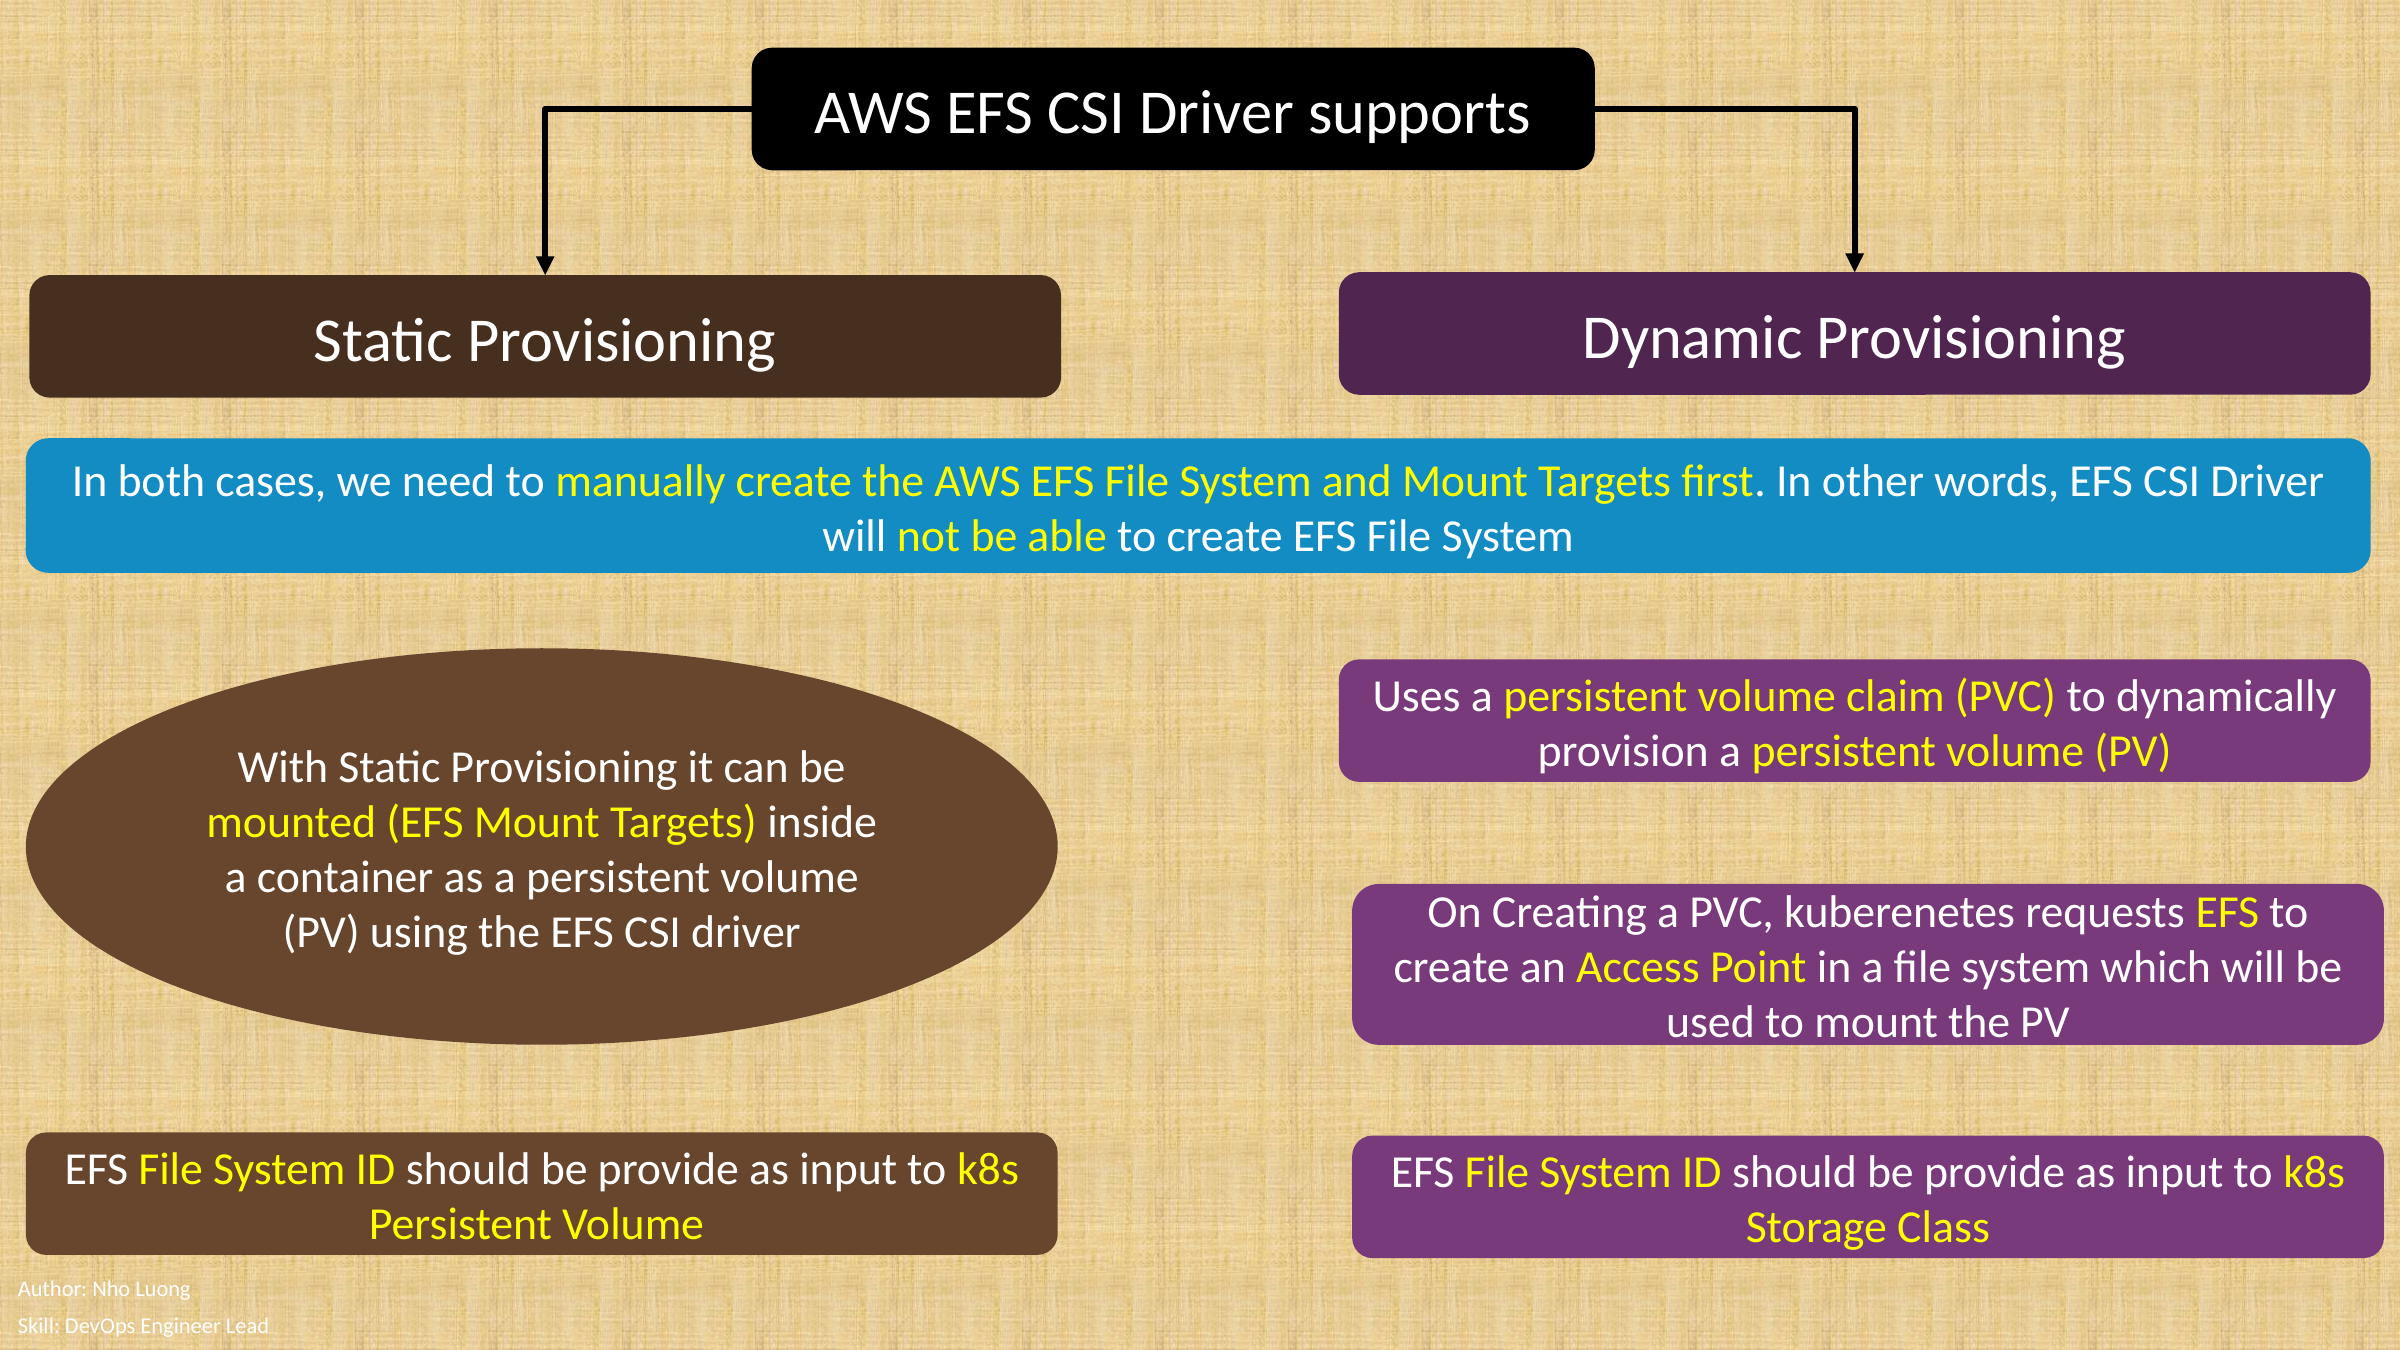

AWS EFS CSI Driver supports
Dynamic Provisioning
Static Provisioning
In both cases, we need to manually create the AWS EFS File System and Mount Targets first. In other words, EFS CSI Driver will not be able to create EFS File System
With Static Provisioning it can be mounted (EFS Mount Targets) inside a container as a persistent volume (PV) using the EFS CSI driver
Uses a persistent volume claim (PVC) to dynamically provision a persistent volume (PV)
On Creating a PVC, kuberenetes requests EFS to create an Access Point in a file system which will be used to mount the PV
EFS File System ID should be provide as input to k8s Persistent Volume
EFS File System ID should be provide as input to k8s Storage Class
Author: Nho Luong
Skill: DevOps Engineer Lead